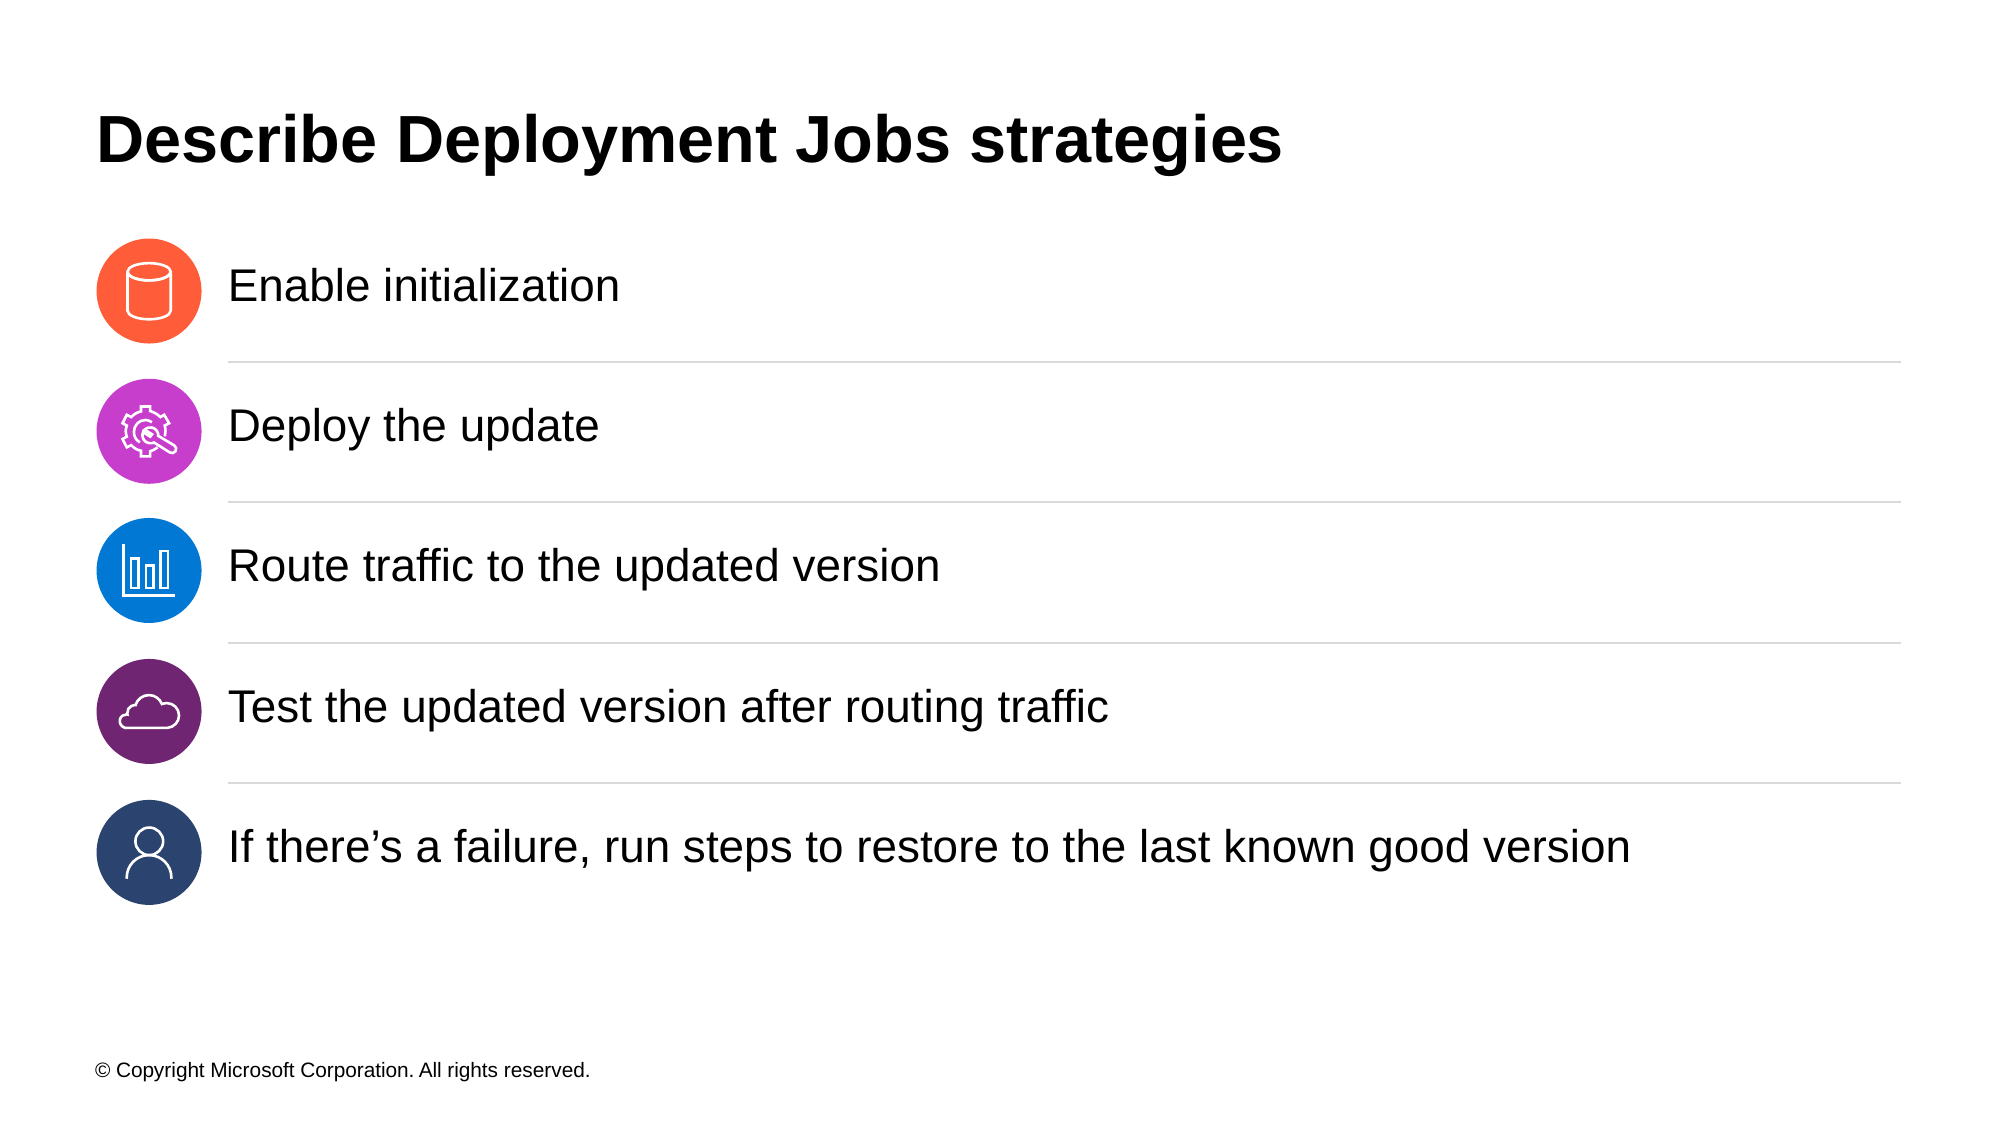

# Describe Deployment Jobs strategies

Enable initialization

Deploy the update

Route traffic to the updated version

Test the updated version after routing traffic

If there’s a failure, run steps to restore to the last known good version